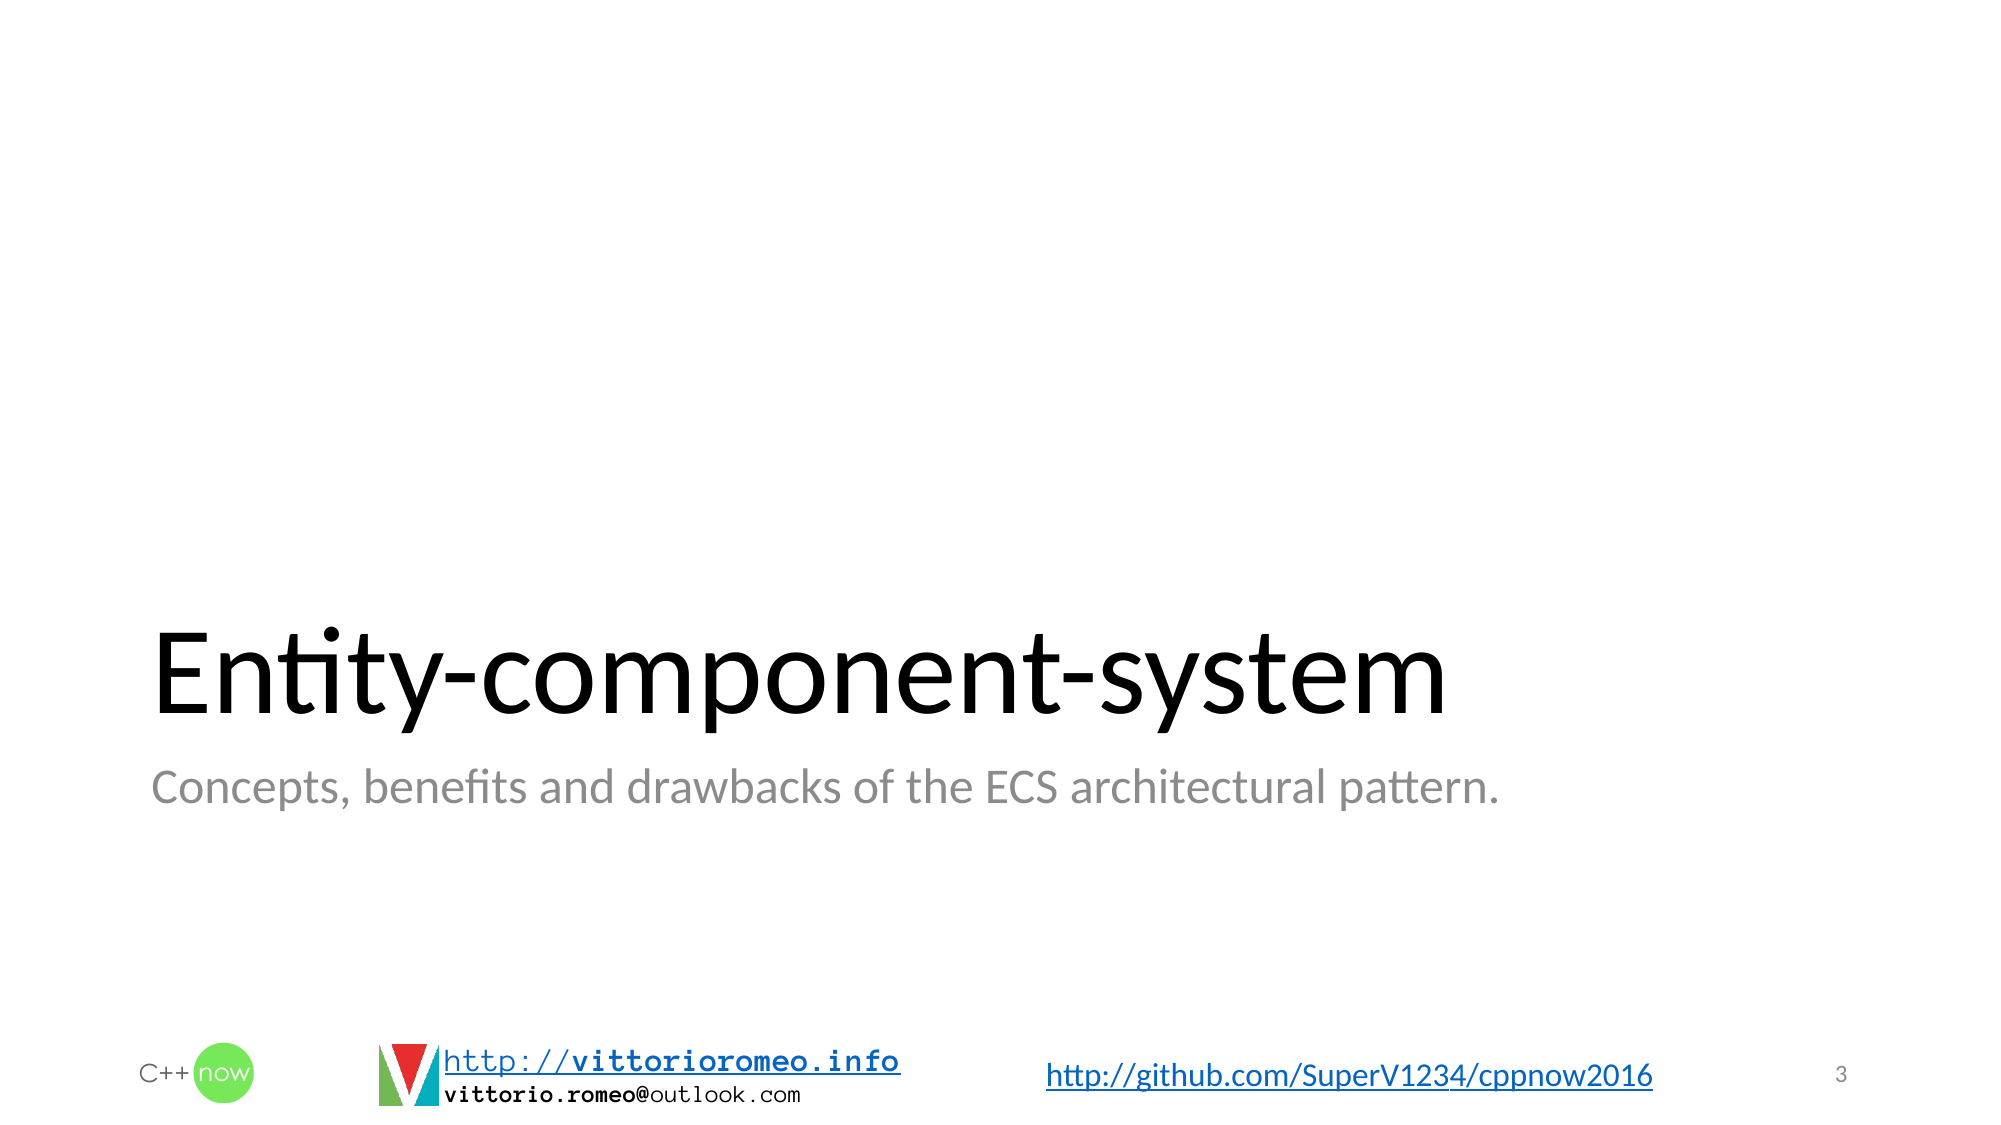

# Entity-component-system
Concepts, benefits and drawbacks of the ECS architectural pattern.
3